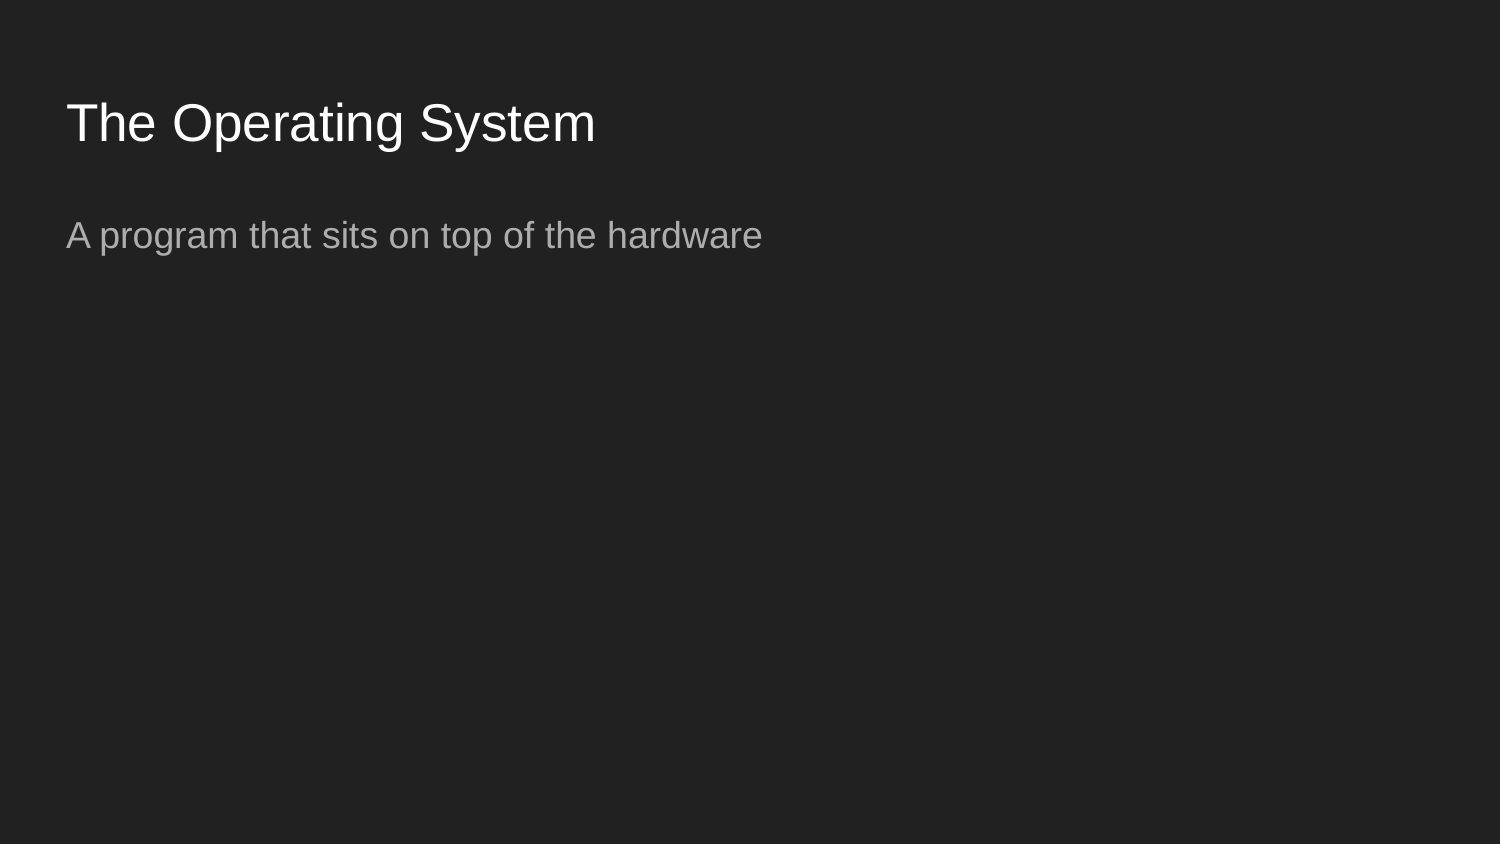

# The Operating System
A program that sits on top of the hardware